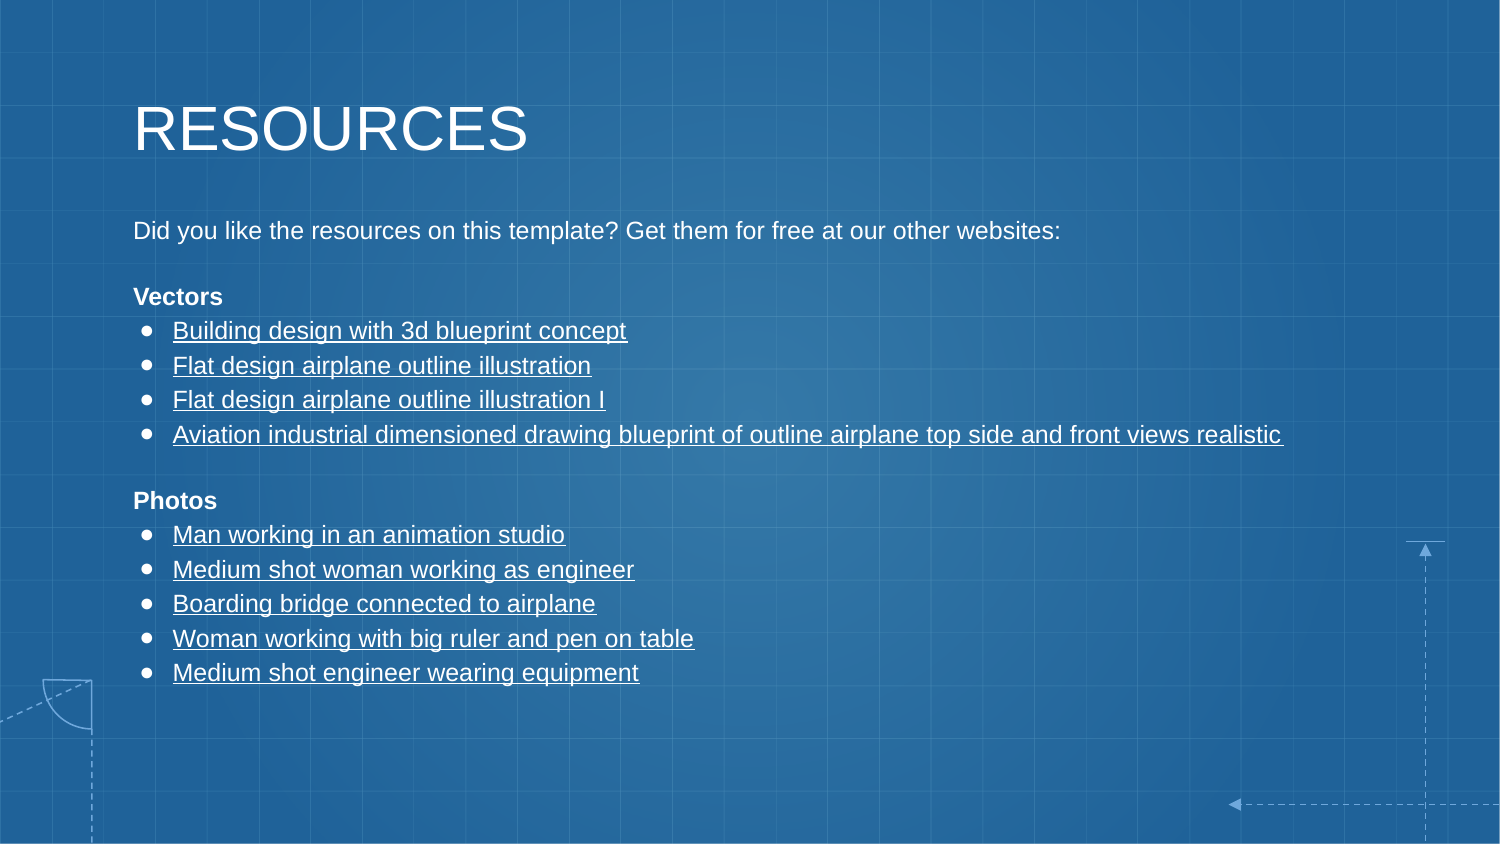

# RESOURCES
Did you like the resources on this template? Get them for free at our other websites:

Vectors
Building design with 3d blueprint concept
Flat design airplane outline illustration
Flat design airplane outline illustration I
Aviation industrial dimensioned drawing blueprint of outline airplane top side and front views realistic

Photos
Man working in an animation studio
Medium shot woman working as engineer
Boarding bridge connected to airplane
Woman working with big ruler and pen on table
Medium shot engineer wearing equipment